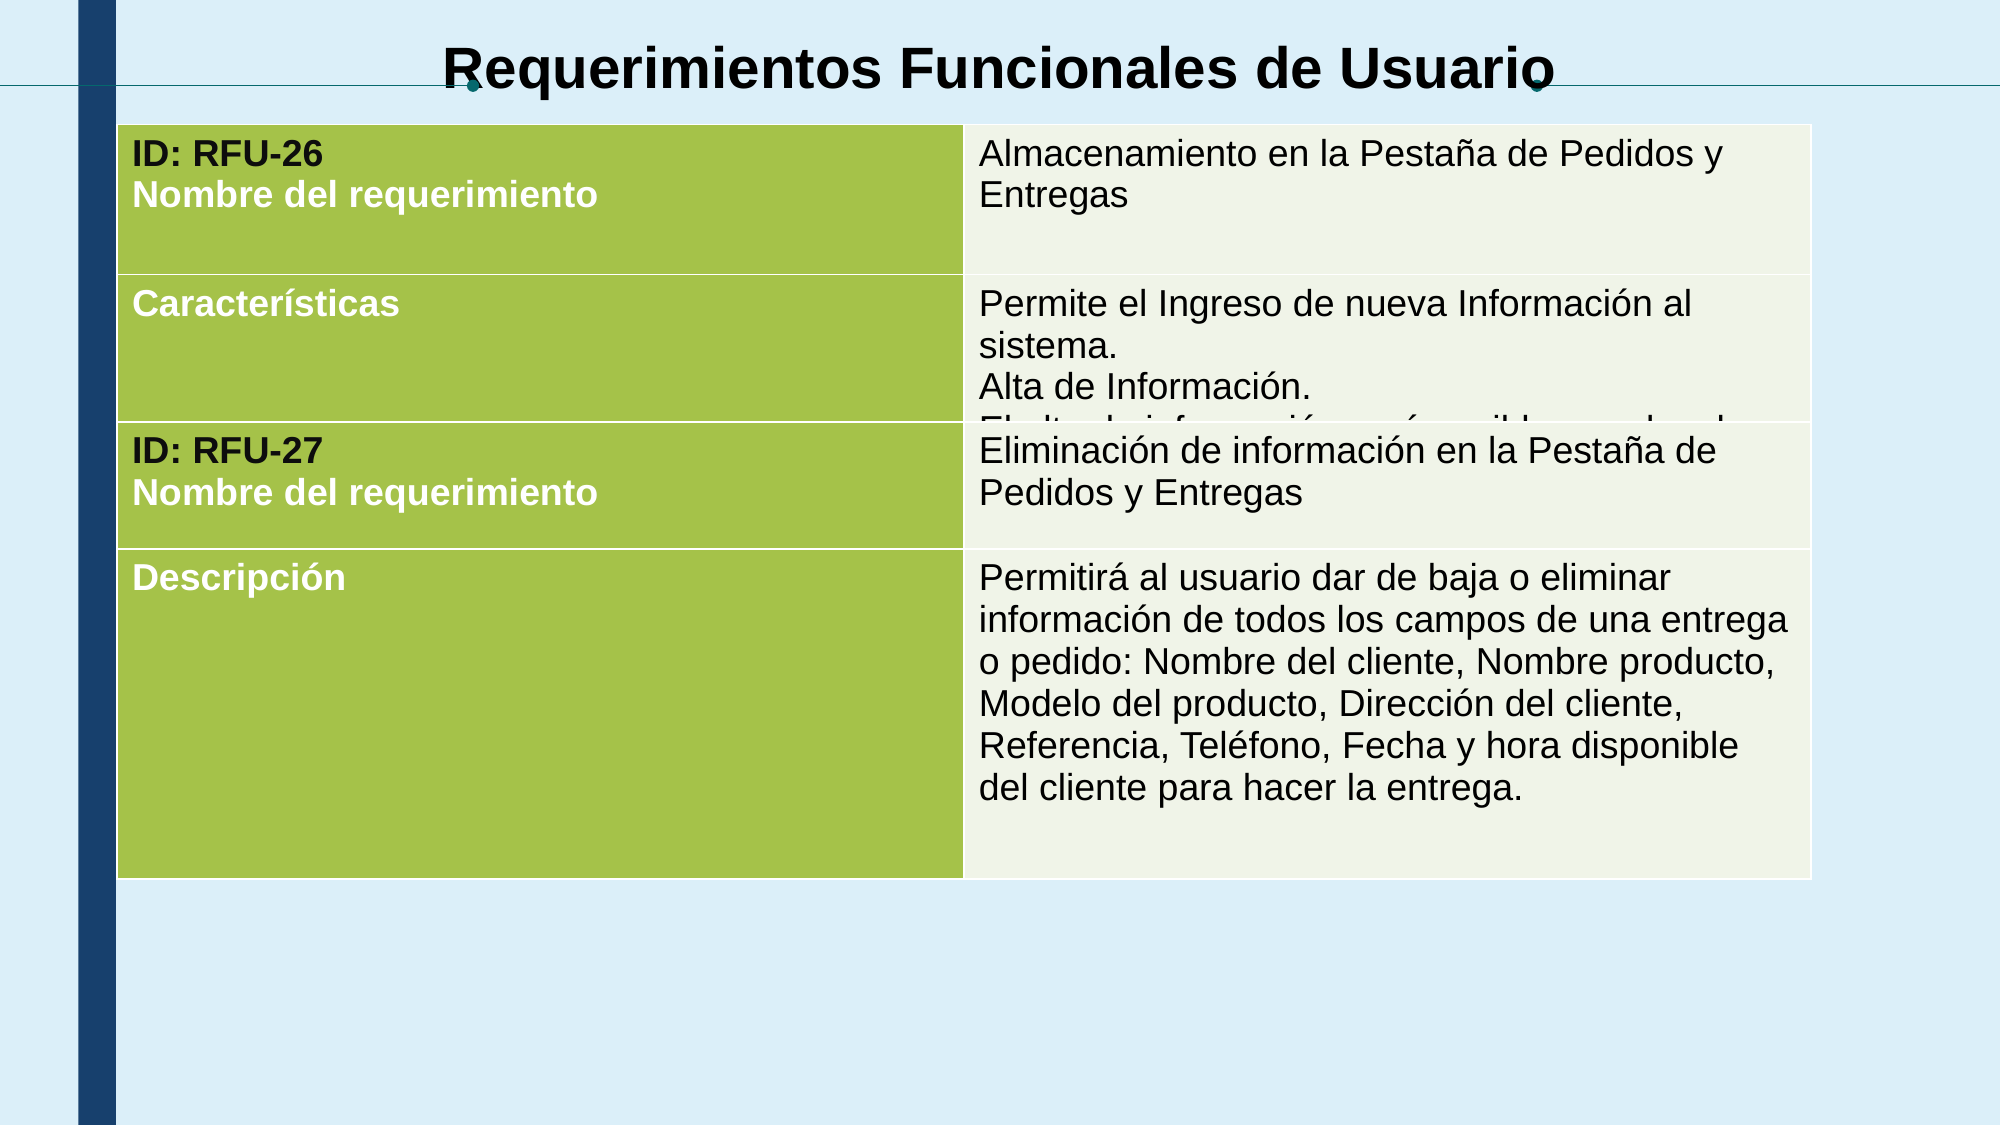

Requerimientos Funcionales de Usuario

| ID: RFU-26 Nombre del requerimiento | Almacenamiento en la Pestaña de Pedidos y Entregas |
| --- | --- |
| Características | Permite el Ingreso de nueva Información al sistema. Alta de Información. El alta de información será posible para los dos tipos de usuario. |
| ID: RFU-27 Nombre del requerimiento | Eliminación de información en la Pestaña de Pedidos y Entregas |
| --- | --- |
| Descripción | Permitirá al usuario dar de baja o eliminar información de todos los campos de una entrega o pedido: Nombre del cliente, Nombre producto, Modelo del producto, Dirección del cliente, Referencia, Teléfono, Fecha y hora disponible del cliente para hacer la entrega. |